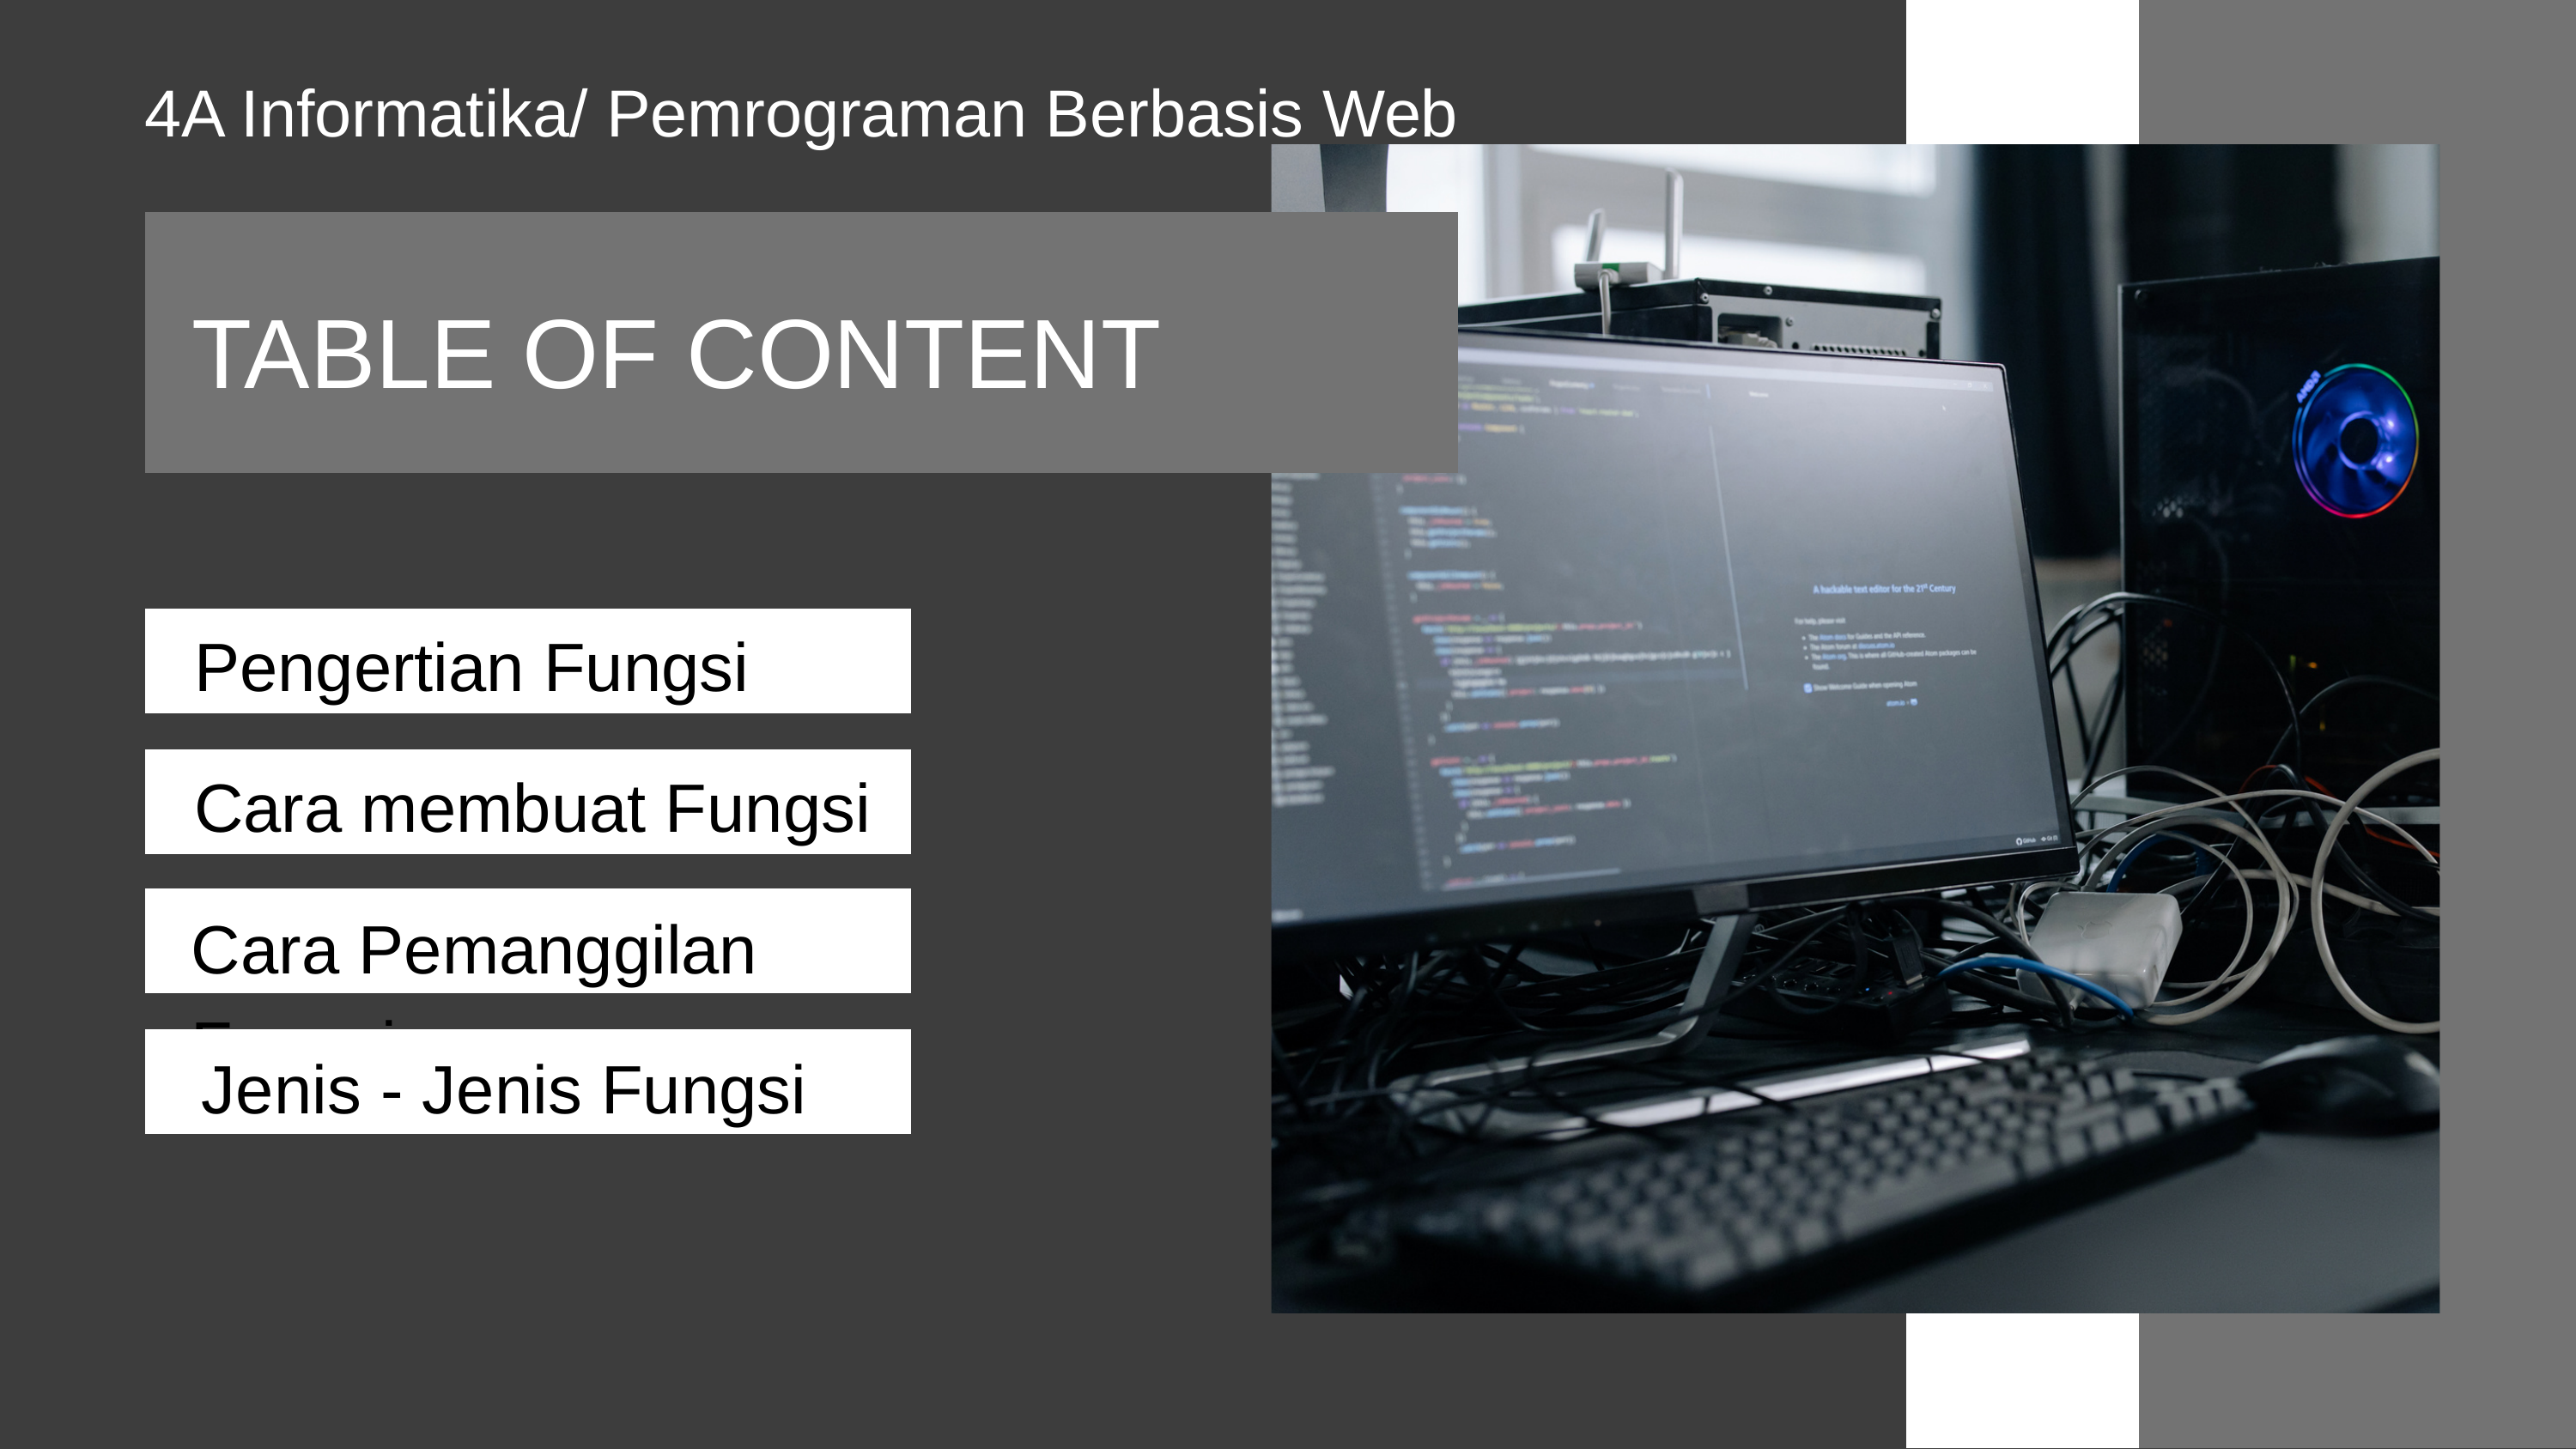

4A Informatika/ Pemrograman Berbasis Web

TABLE OF CONTENT

Pengertian Fungsi

Cara membuat Fungsi

Cara Pemanggilan Fungsi

Jenis - Jenis Fungsi